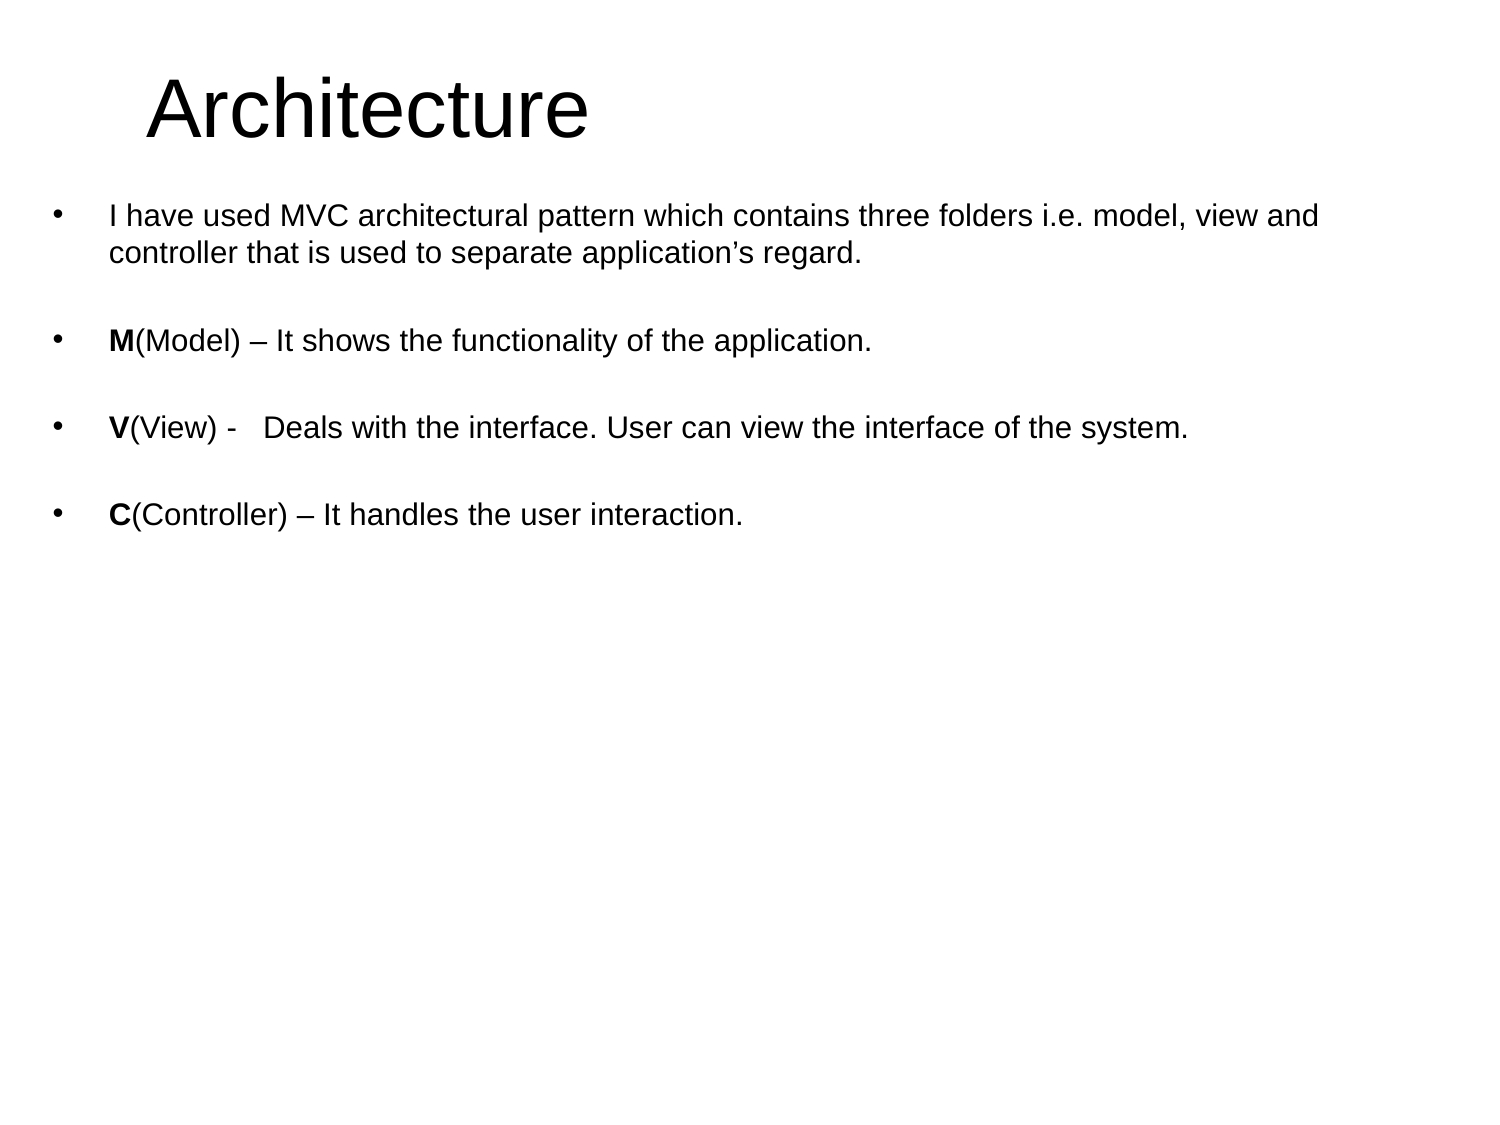

# Architecture
I have used MVC architectural pattern which contains three folders i.e. model, view and controller that is used to separate application’s regard.

M(Model) – It shows the functionality of the application.

V(View) -   Deals with the interface. User can view the interface of the system.

C(Controller) – It handles the user interaction.